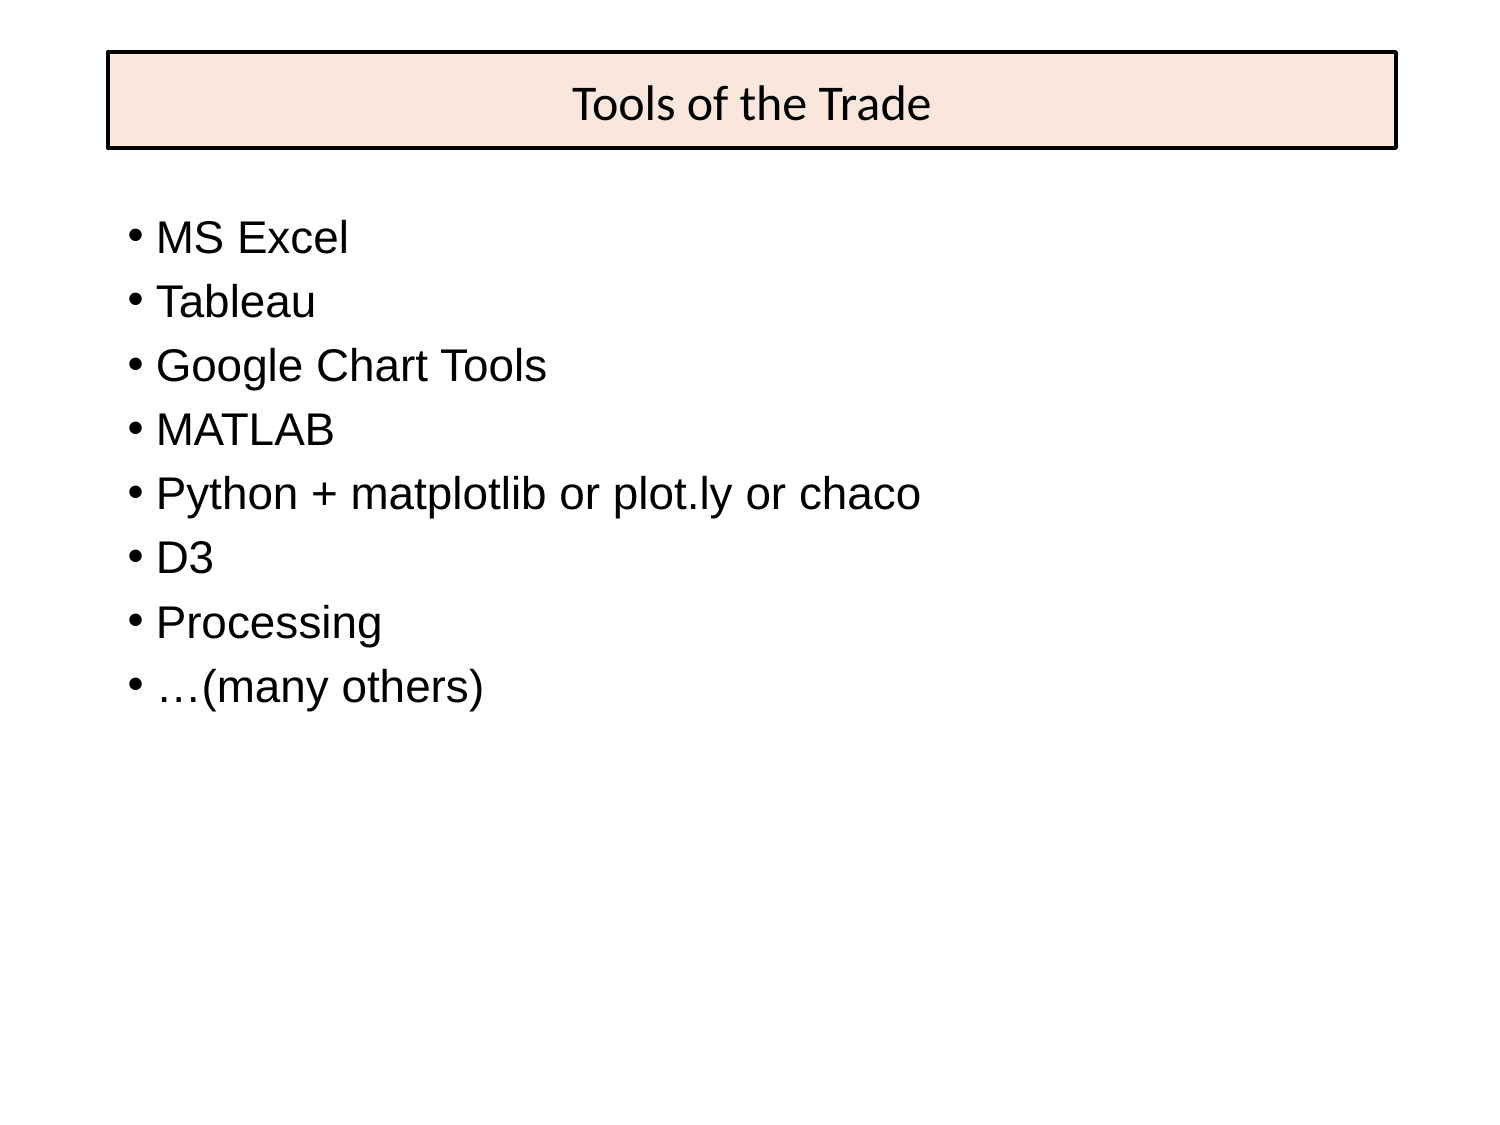

# Tools of the Trade
MS Excel
Tableau
Google Chart Tools
MATLAB
Python + matplotlib or plot.ly or chaco
D3
Processing
…(many others)